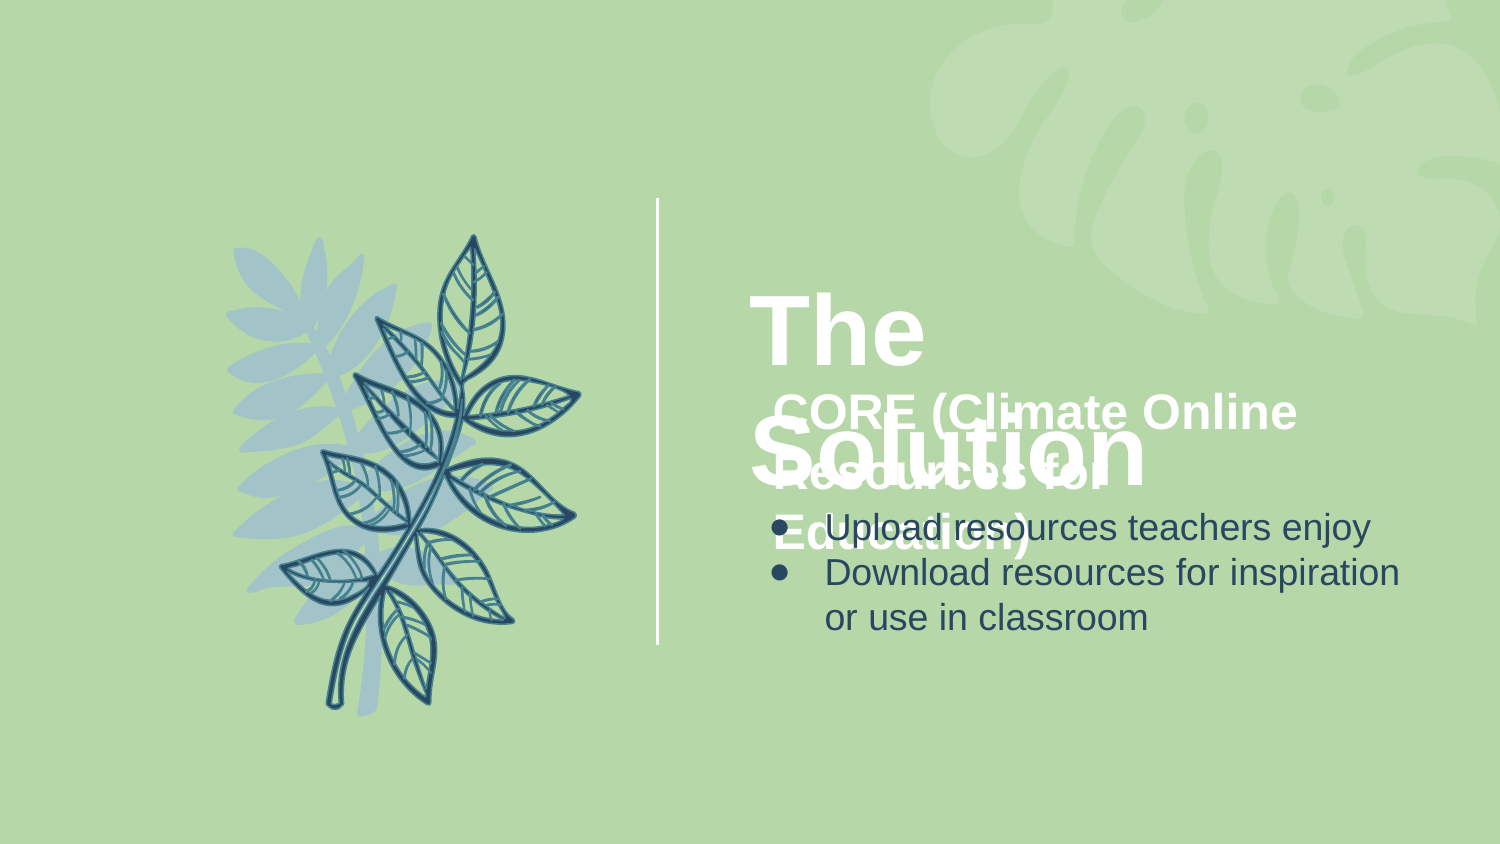

The Solution

CORE (Climate Online Resources for Education)
Upload resources teachers enjoy
Download resources for inspiration or use in classroom